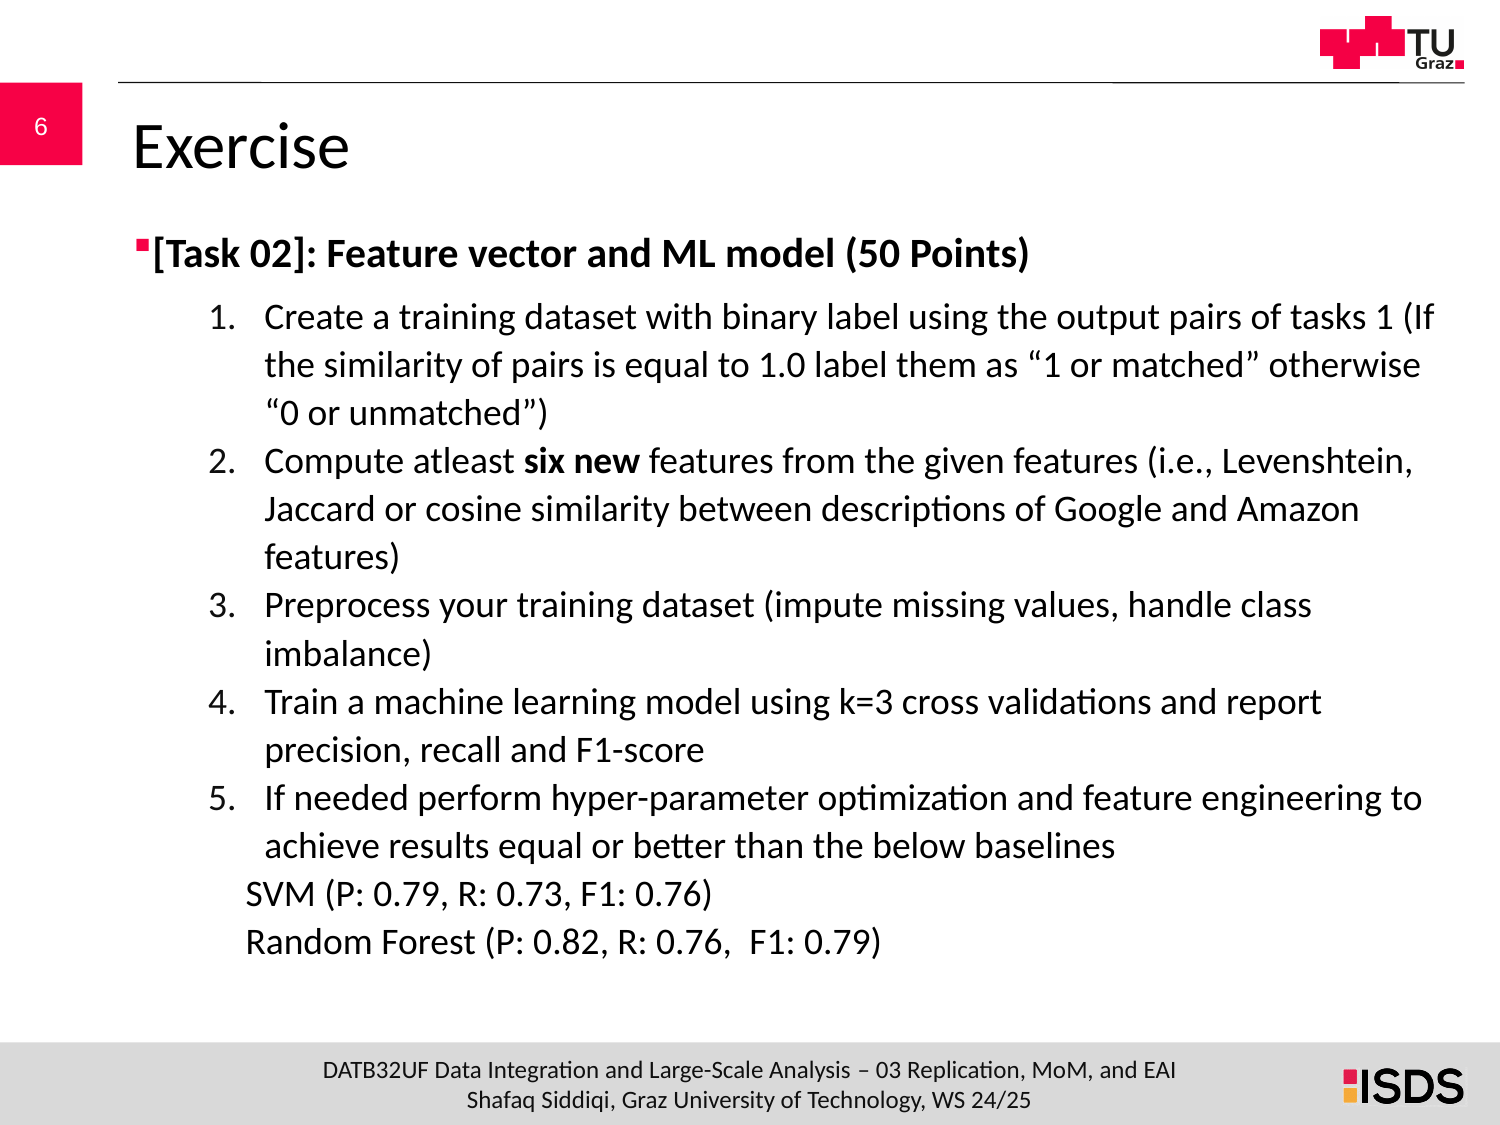

# Exercise
[Task 02]: Feature vector and ML model (50 Points)
Create a training dataset with binary label using the output pairs of tasks 1 (If the similarity of pairs is equal to 1.0 label them as “1 or matched” otherwise “0 or unmatched”)
Compute atleast six new features from the given features (i.e., Levenshtein, Jaccard or cosine similarity between descriptions of Google and Amazon features)
Preprocess your training dataset (impute missing values, handle class imbalance)
Train a machine learning model using k=3 cross validations and report precision, recall and F1-score
If needed perform hyper-parameter optimization and feature engineering to achieve results equal or better than the below baselines
SVM (P: 0.79, R: 0.73, F1: 0.76)
Random Forest (P: 0.82, R: 0.76,  F1: 0.79)